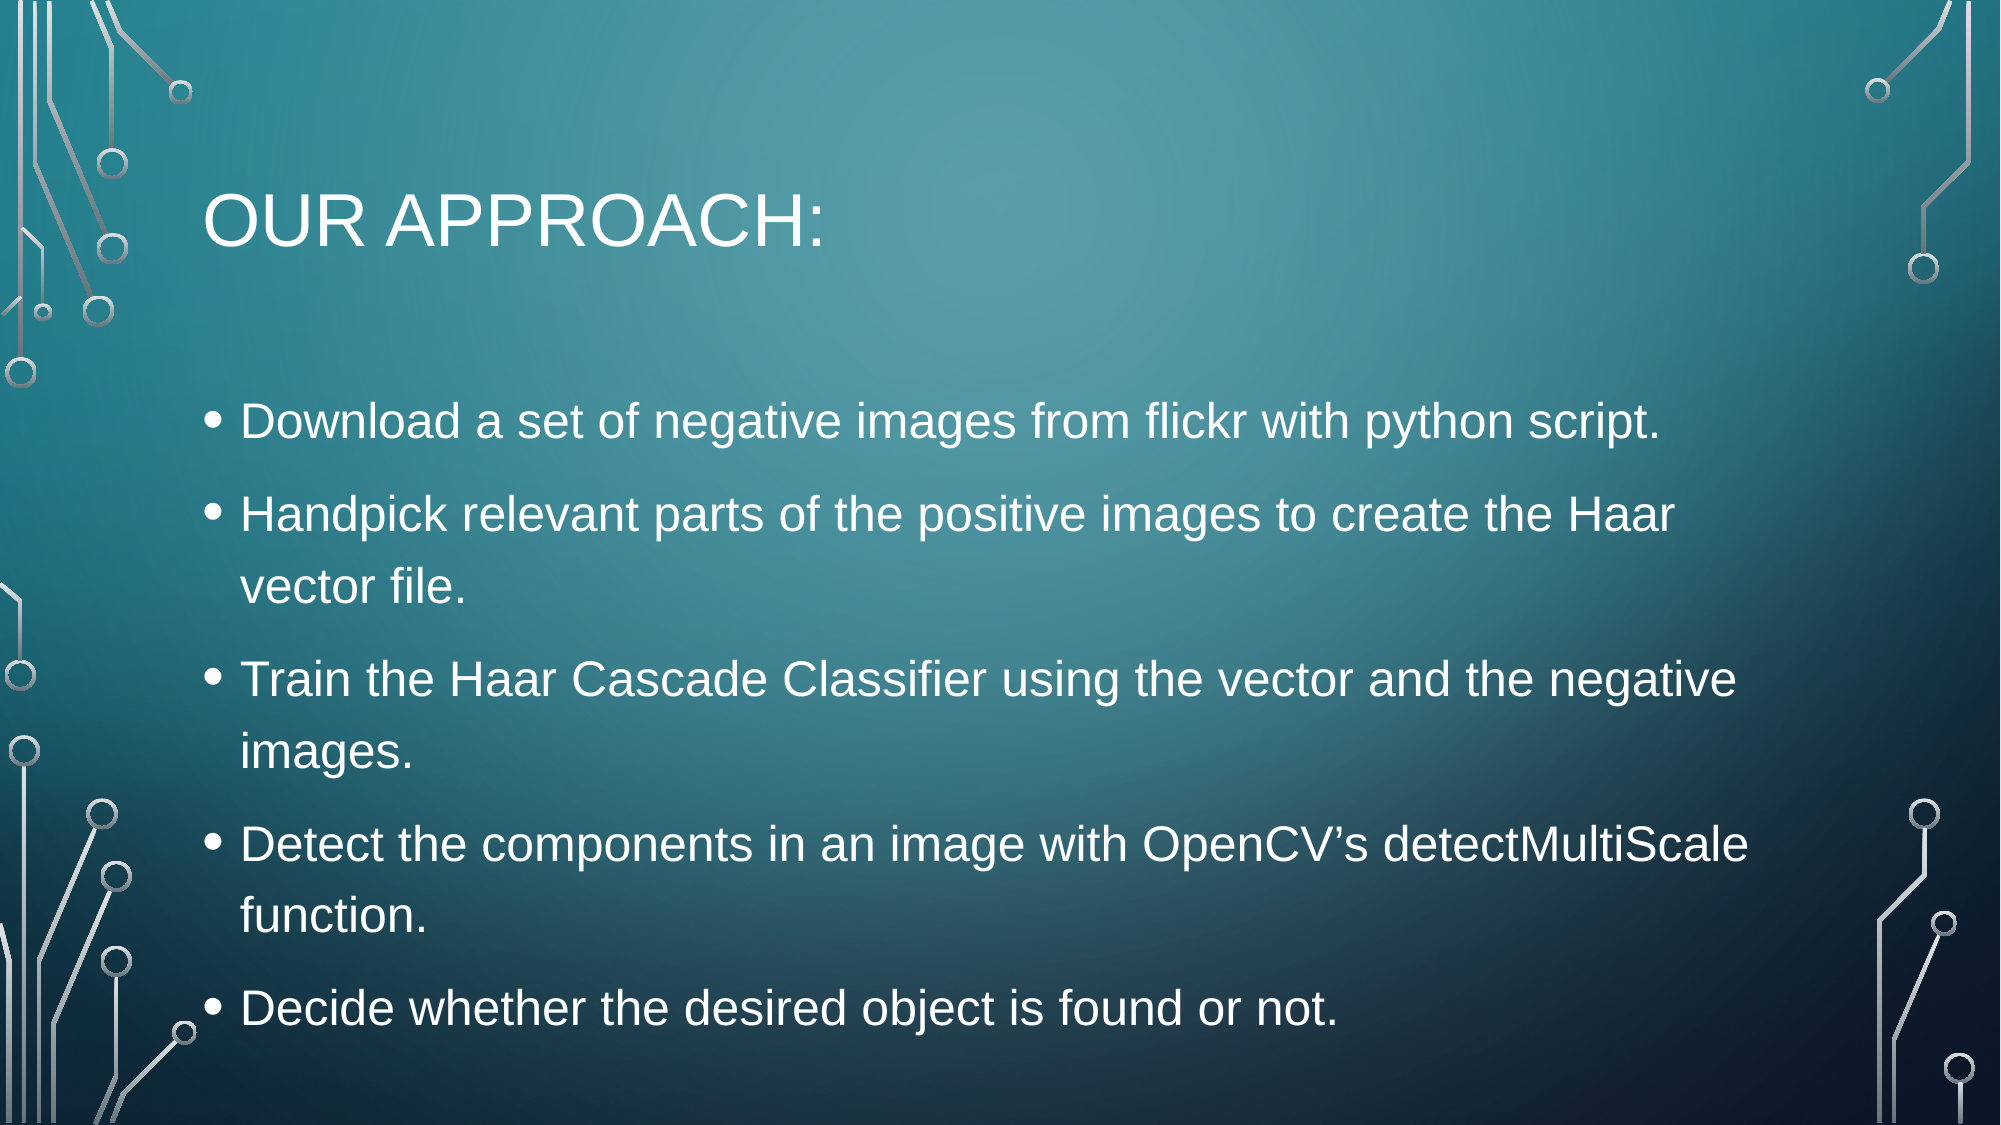

# Our Approach:
Download a set of negative images from flickr with python script.
Handpick relevant parts of the positive images to create the Haar vector file.
Train the Haar Cascade Classifier using the vector and the negative images.
Detect the components in an image with OpenCV’s detectMultiScale function.
Decide whether the desired object is found or not.